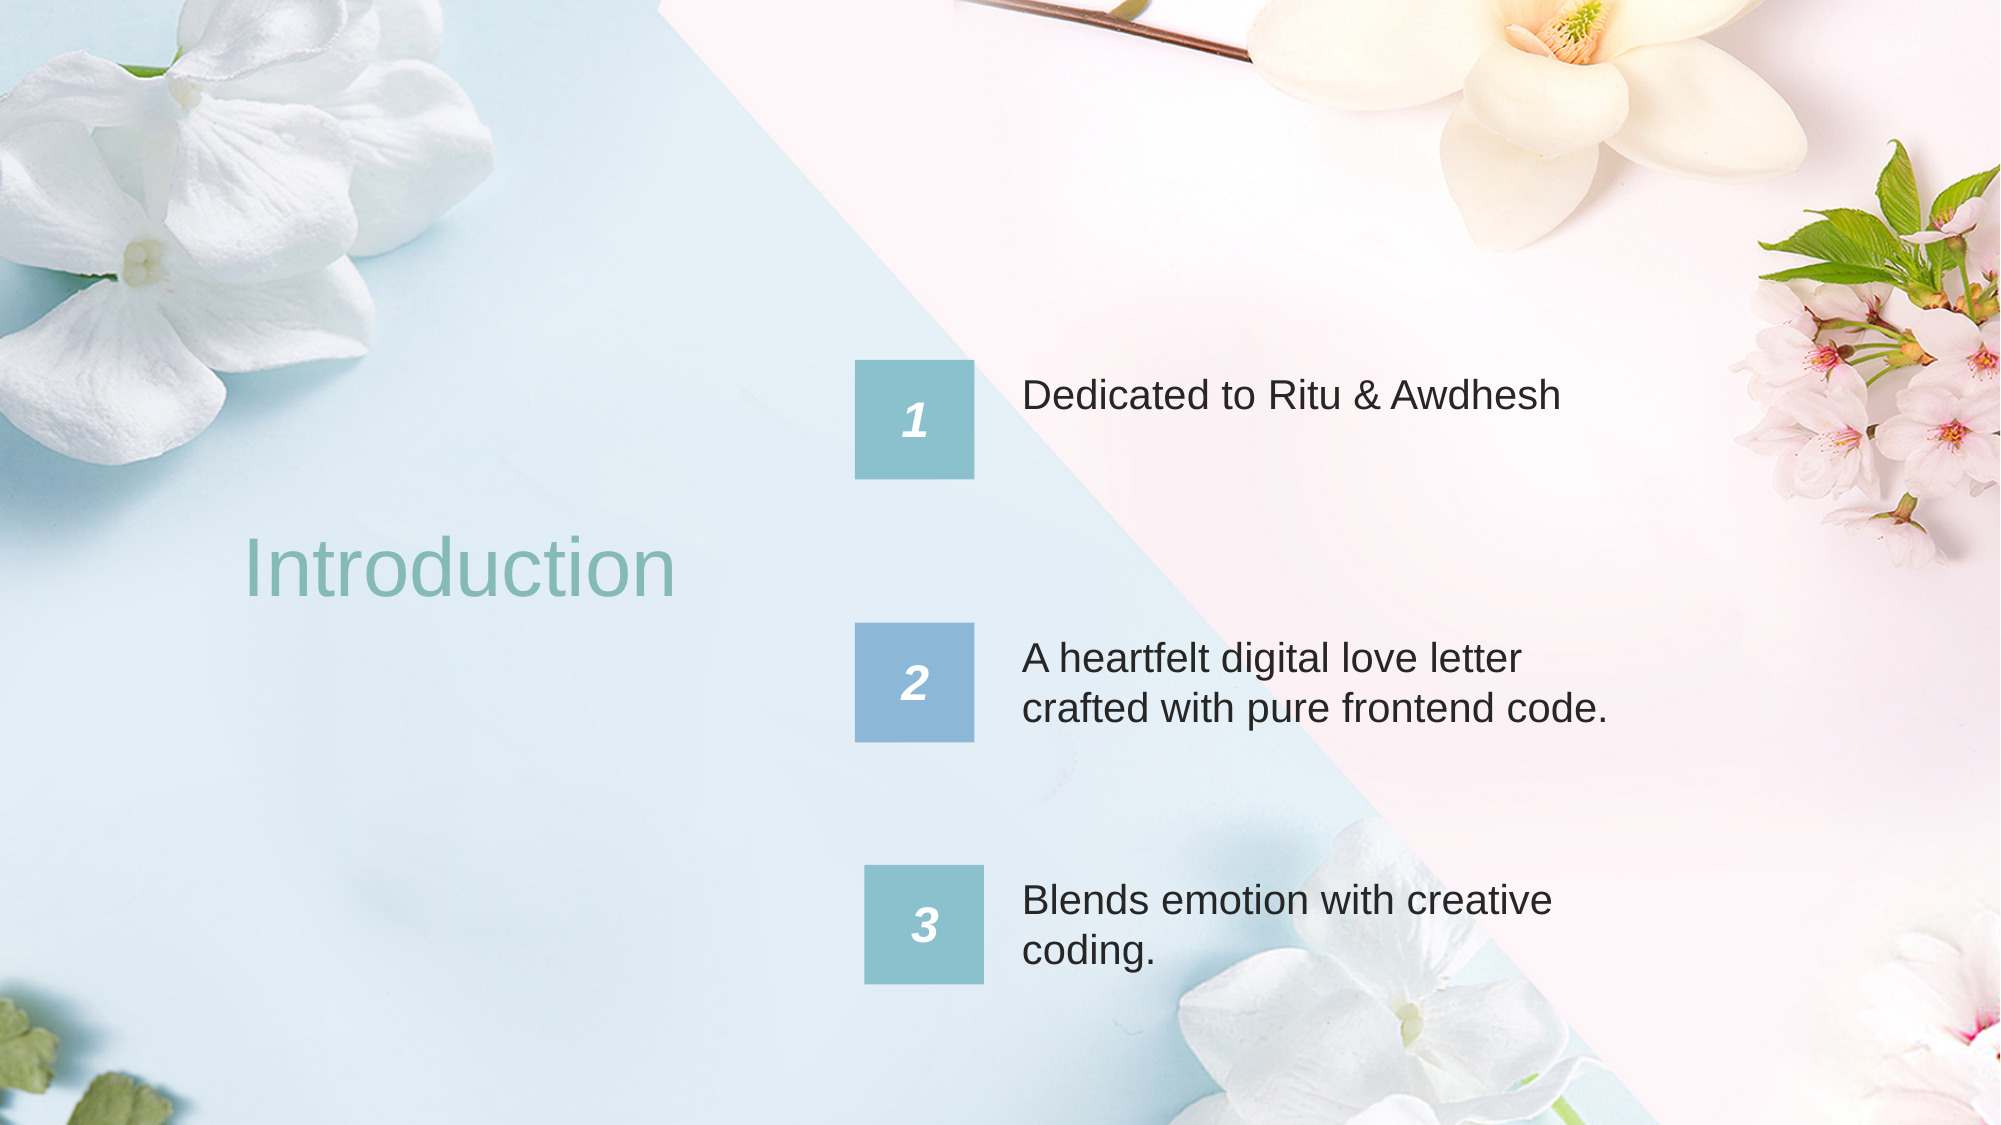

Dedicated to Ritu & Awdhesh
1
Introduction

A heartfelt digital love letter crafted with pure frontend code.
2

Blends emotion with creative coding.

3